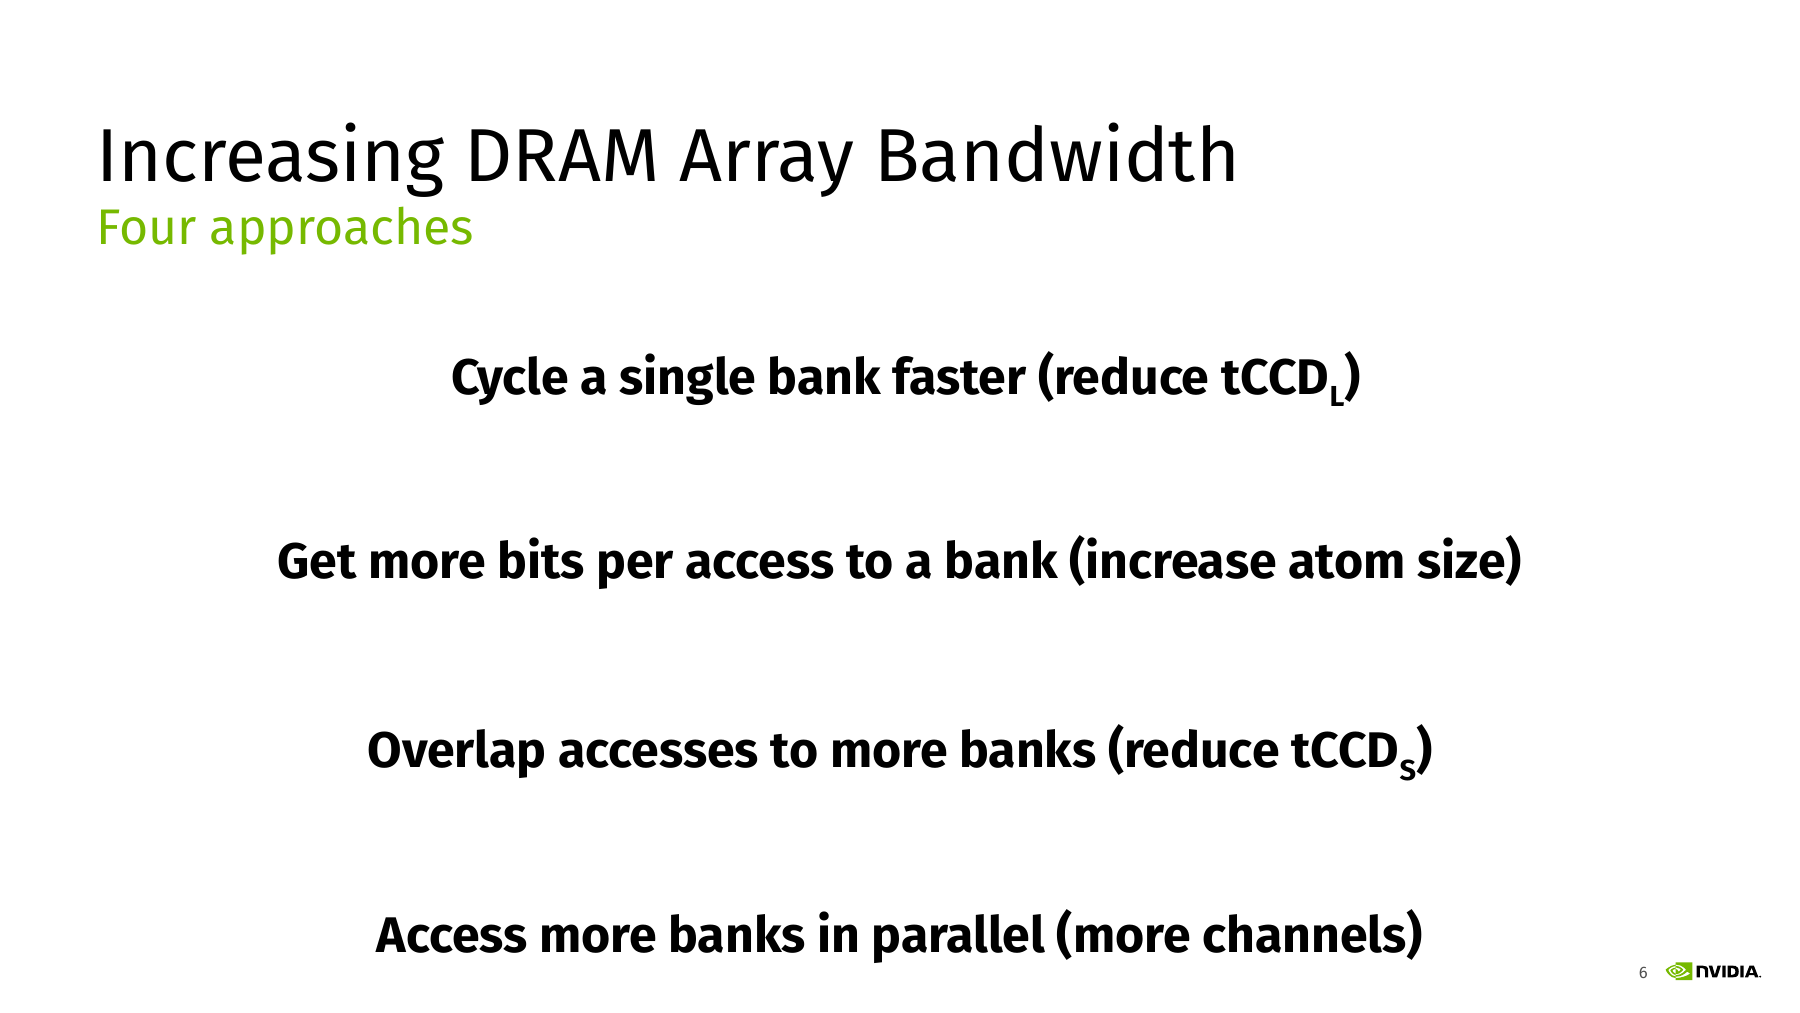

# Increasing DRAM Array Bandwidth
Four approaches

 Cycle a single bank faster (reduce tCCDL)

Get more bits per access to a bank (increase atom size)

Overlap accesses to more banks (reduce tCCDS)

Access more banks in parallel (more channels)